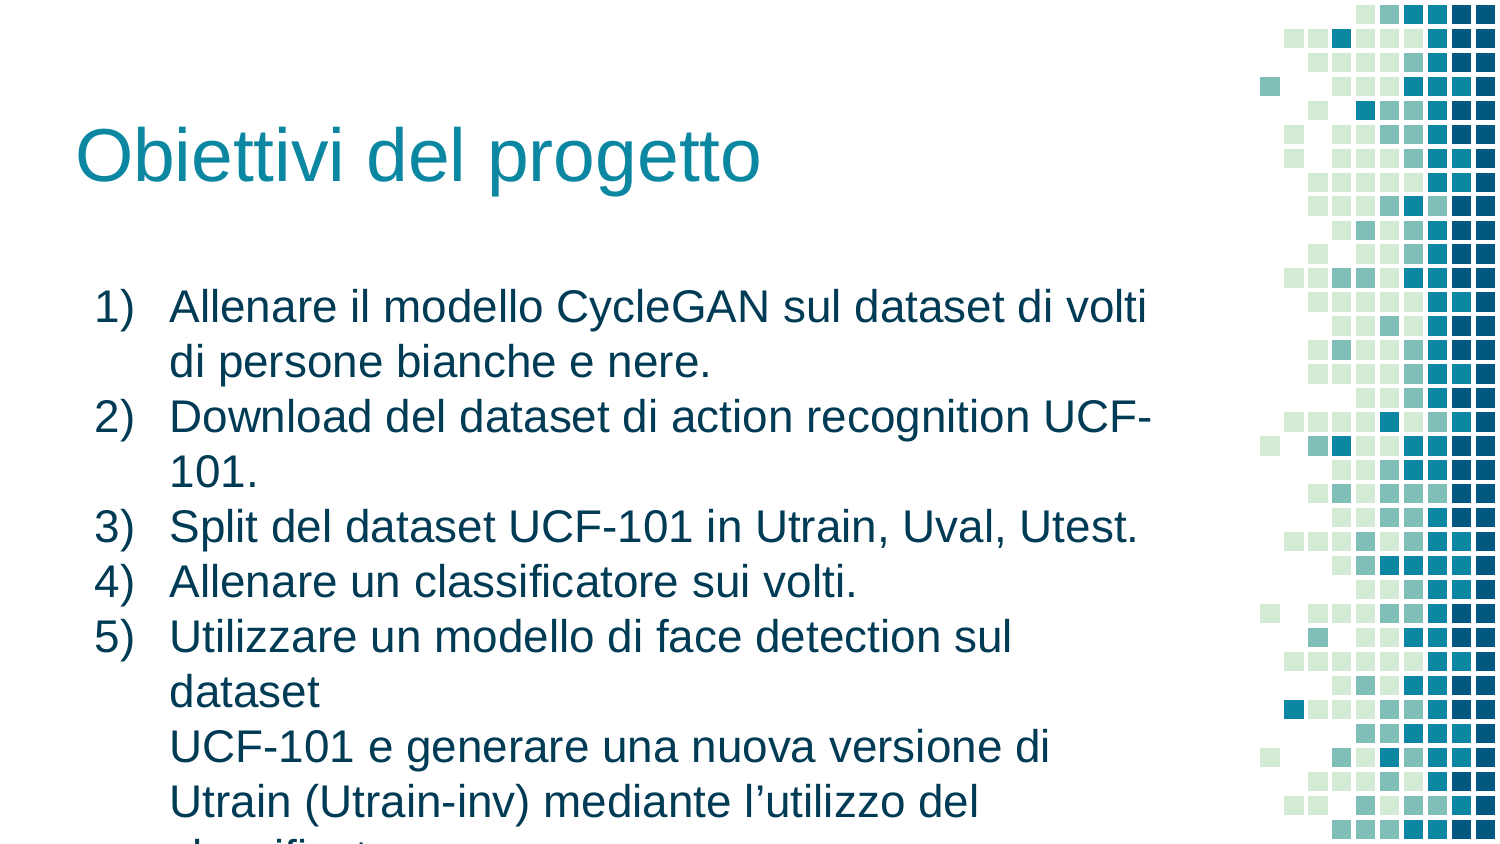

# Obiettivi del progetto
Allenare il modello CycleGAN sul dataset di volti di persone bianche e nere.
Download del dataset di action recognition UCF-101.
Split del dataset UCF-101 in Utrain, Uval, Utest.
Allenare un classificatore sui volti.
Utilizzare un modello di face detection sul dataset
UCF-101 e generare una nuova versione di Utrain (Utrain-inv) mediante l’utilizzo del classificatore e
della CycleGAN.